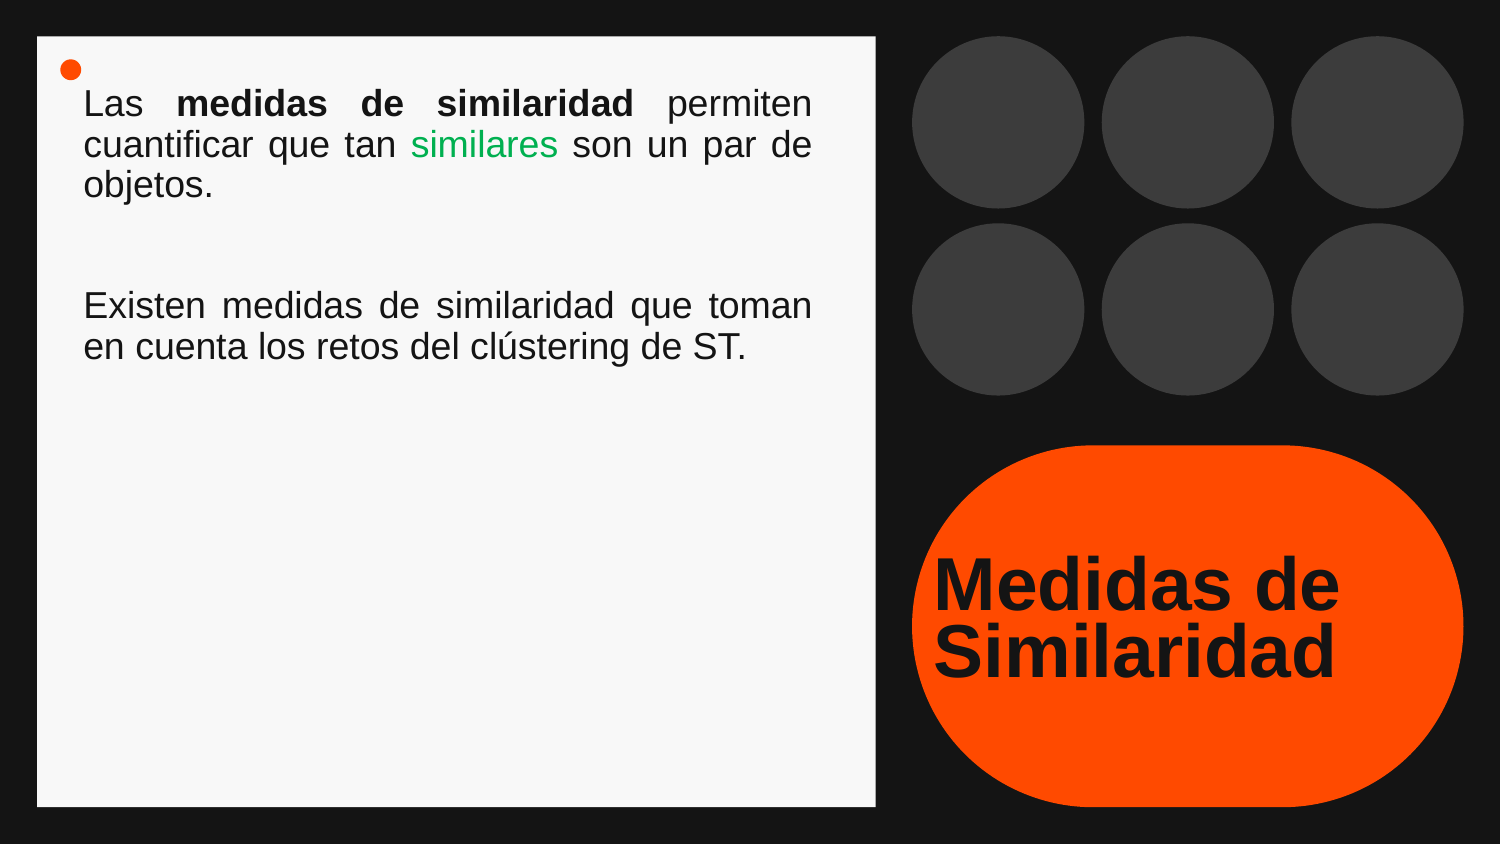

Las medidas de similaridad permiten cuantificar que tan similares son un par de objetos.

Existen medidas de similaridad que toman en cuenta los retos del clústering de ST.

# Medidas de Similaridad